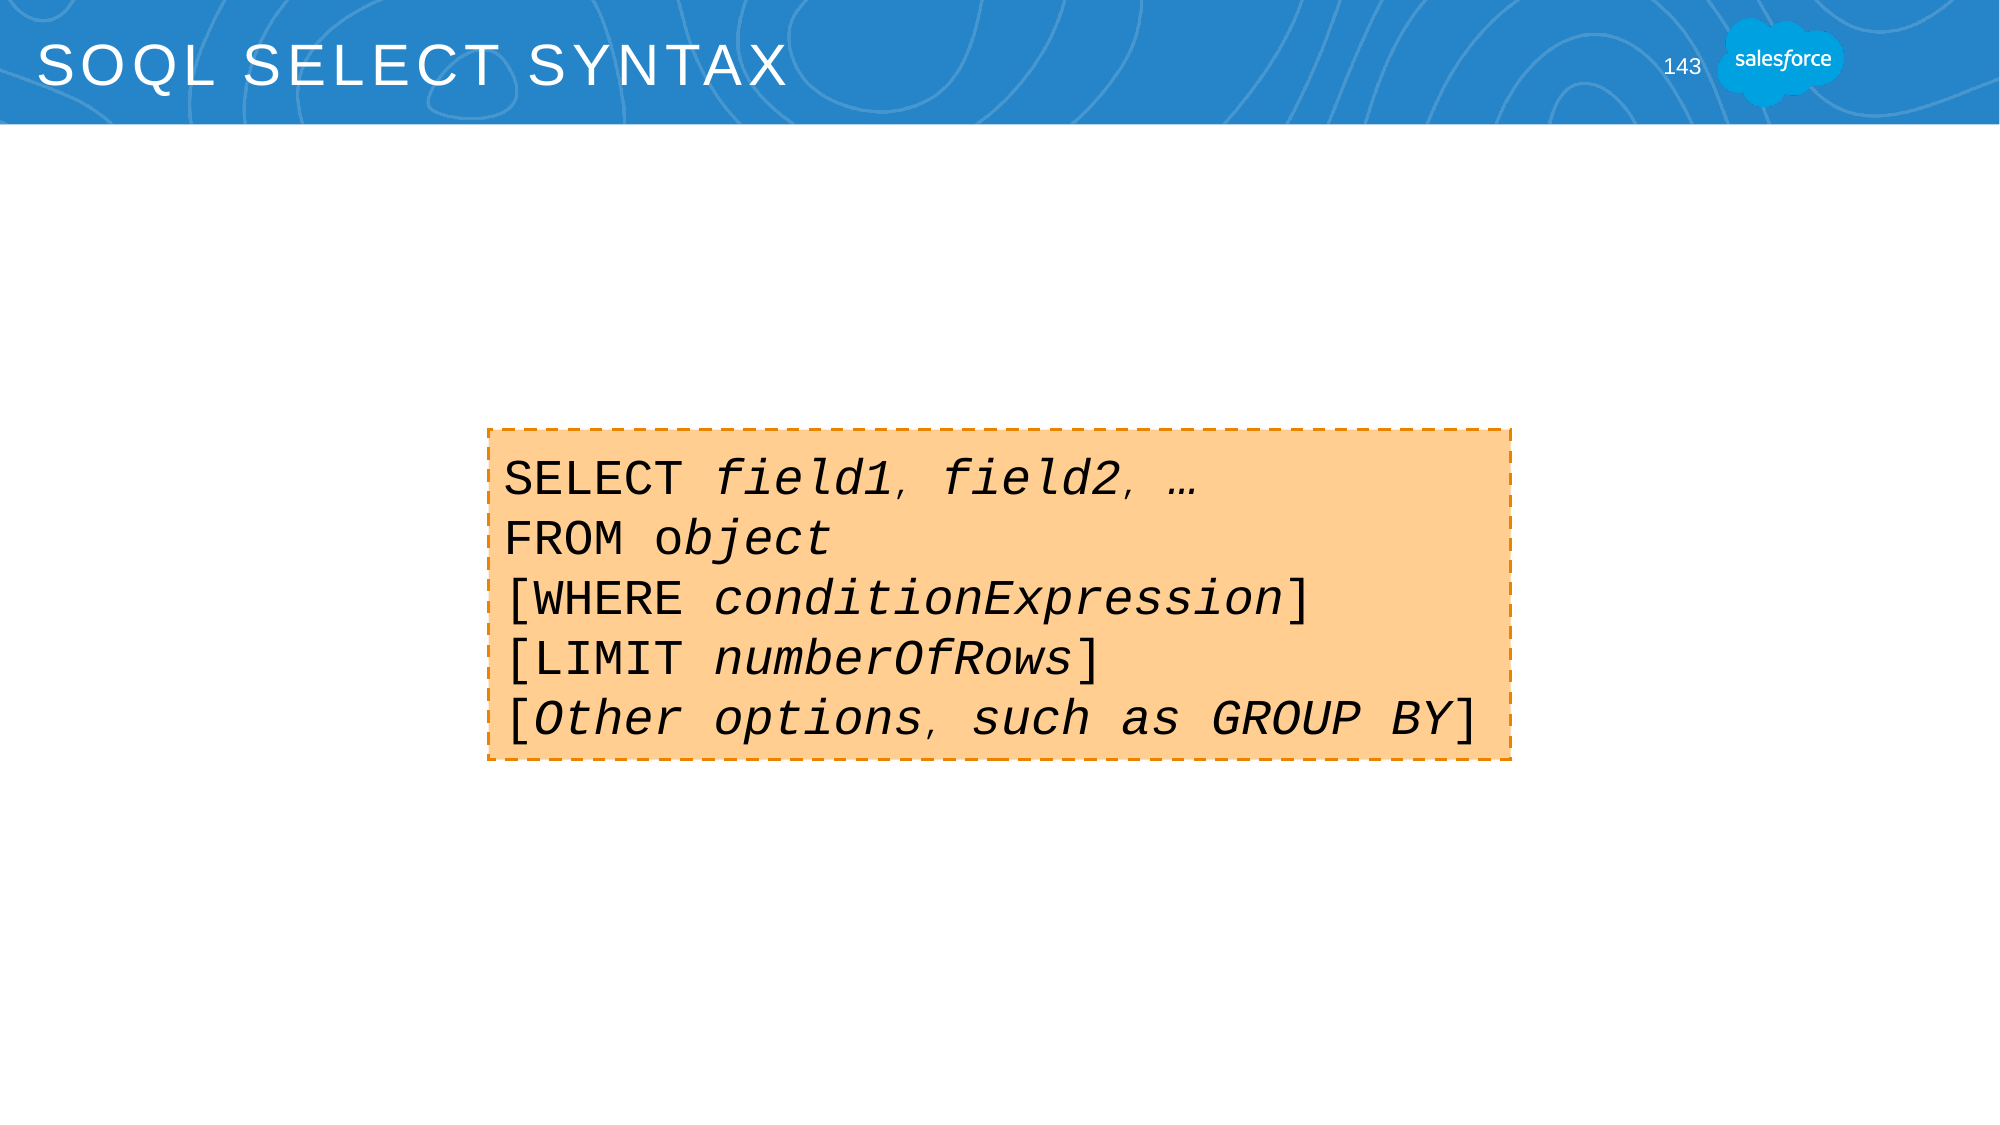

# SOQL SELECT Syntax
143
SELECT field1, field2, …
FROM object
[WHERE conditionExpression]
[LIMIT numberOfRows]
[Other options, such as GROUP BY]